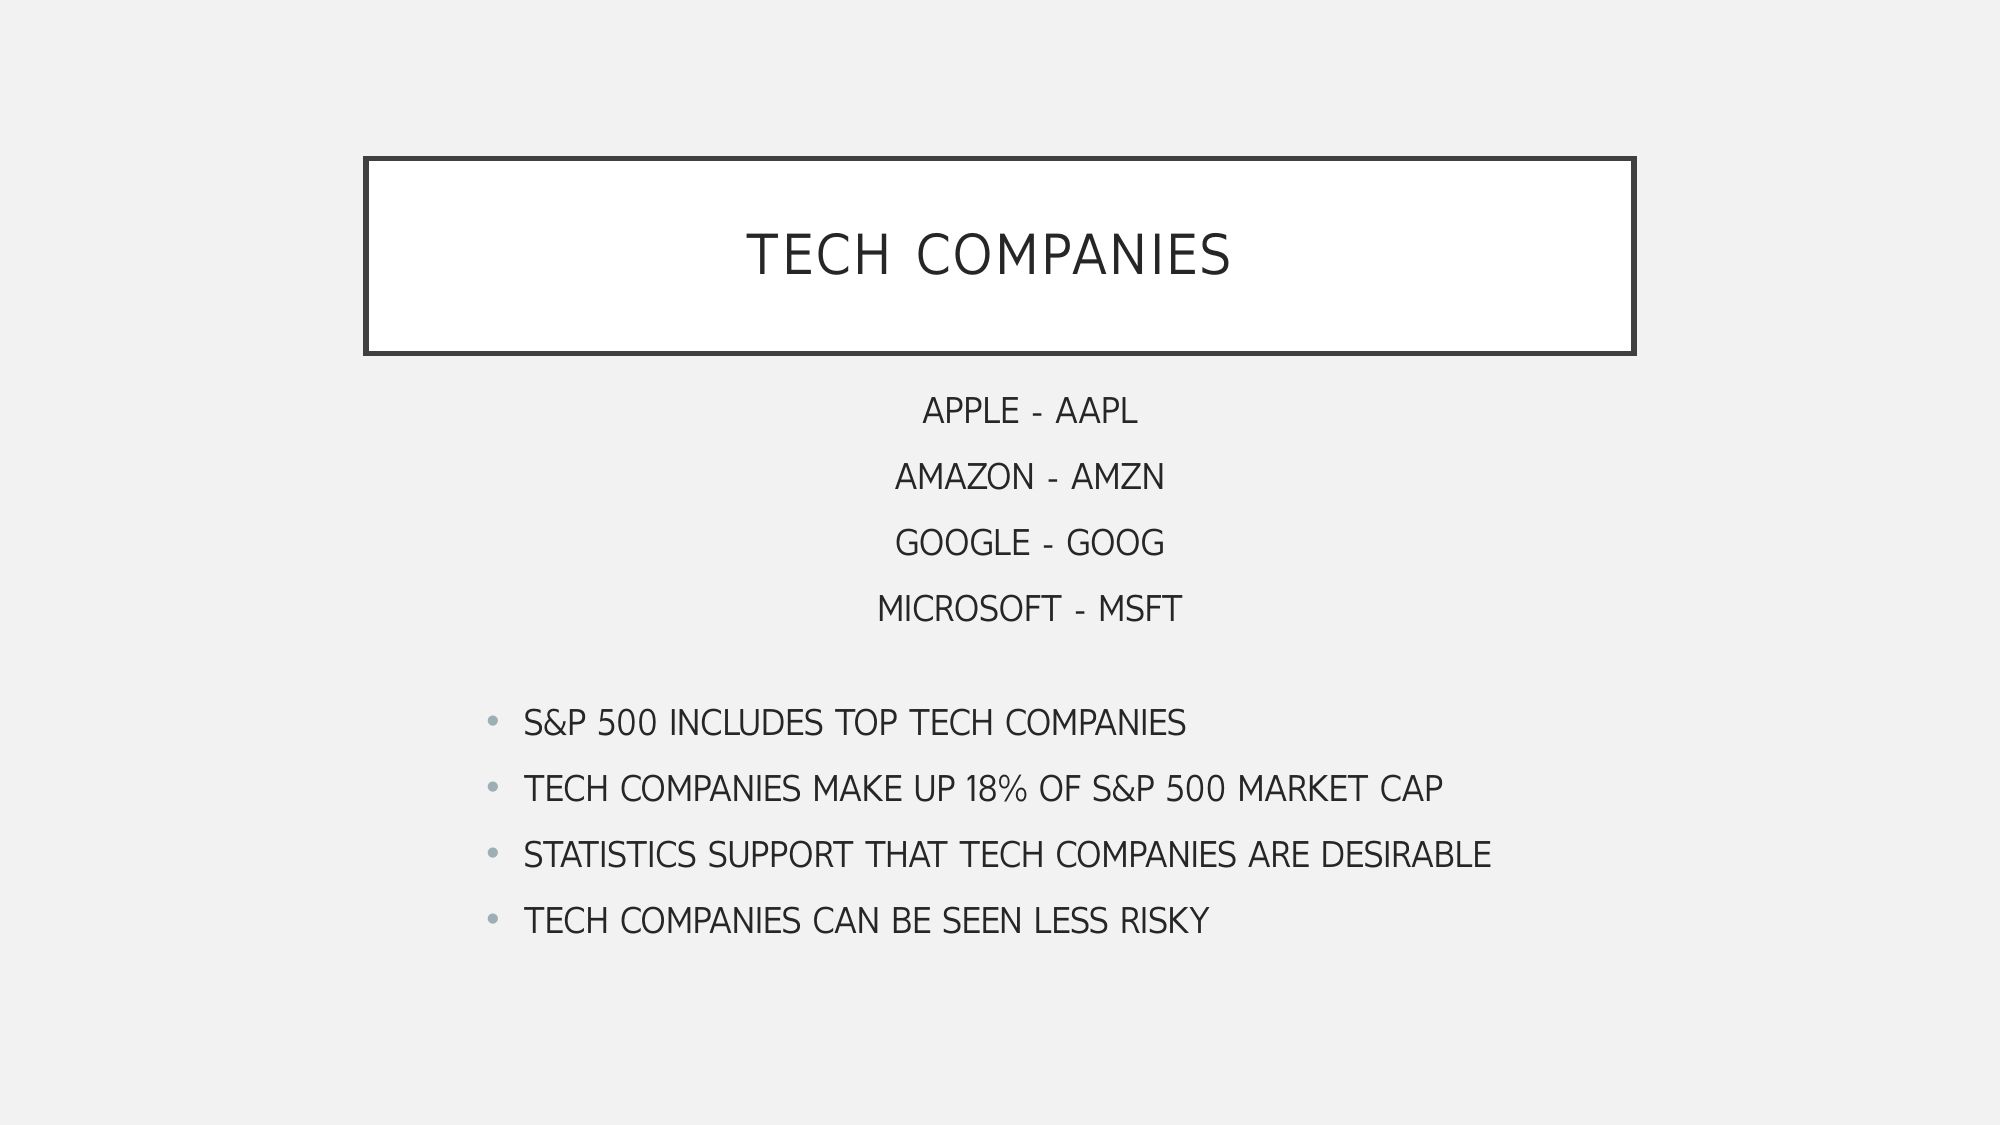

# TECH COMPANIES
APPLE - AAPL
AMAZON - AMZN
GOOGLE - GOOG
MICROSOFT - MSFT
S&P 500 INCLUDES TOP TECH COMPANIES
TECH COMPANIES MAKE UP 18% OF S&P 500 MARKET CAP
STATISTICS SUPPORT THAT TECH COMPANIES ARE DESIRABLE
TECH COMPANIES CAN BE SEEN LESS RISKY